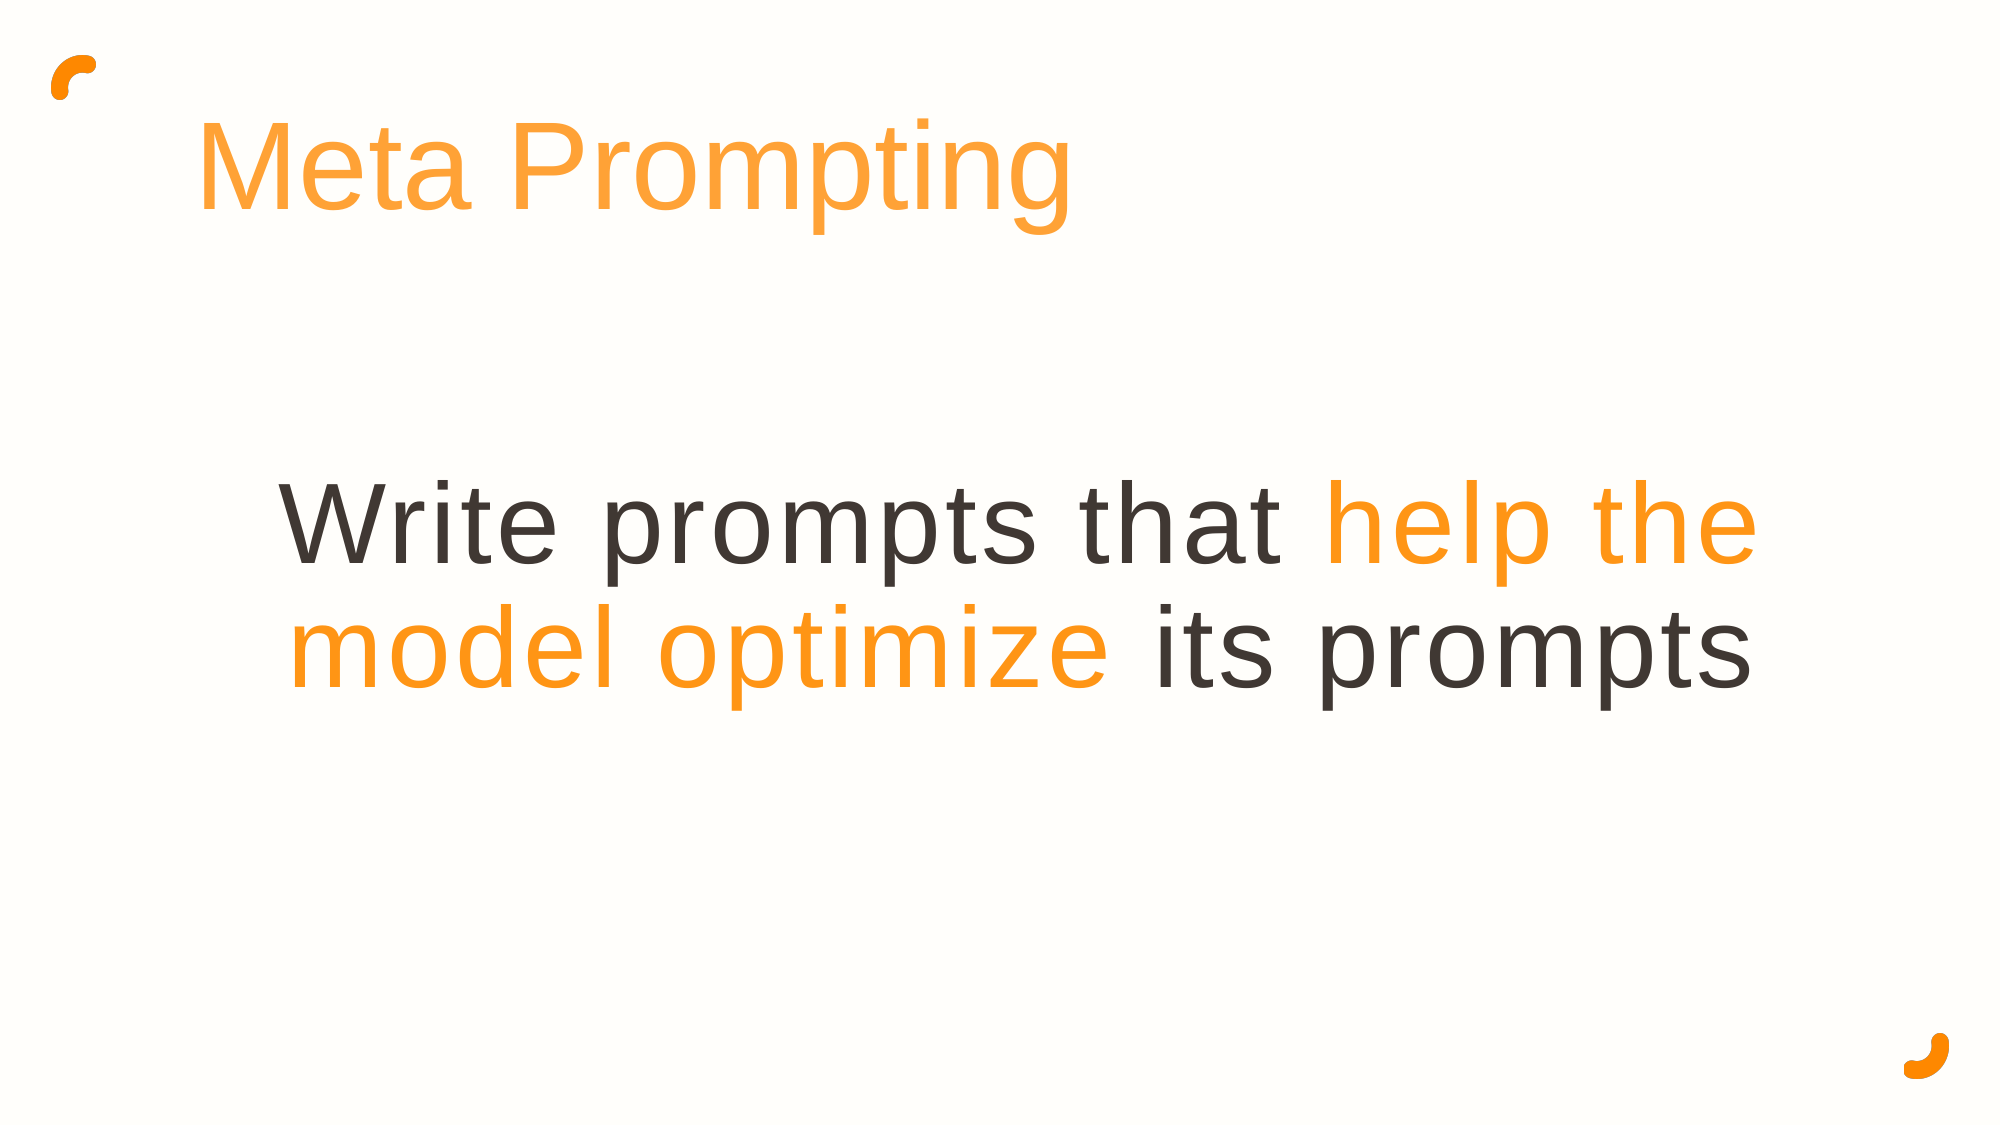

Meta Prompting

Write prompts that help the model optimize its prompts